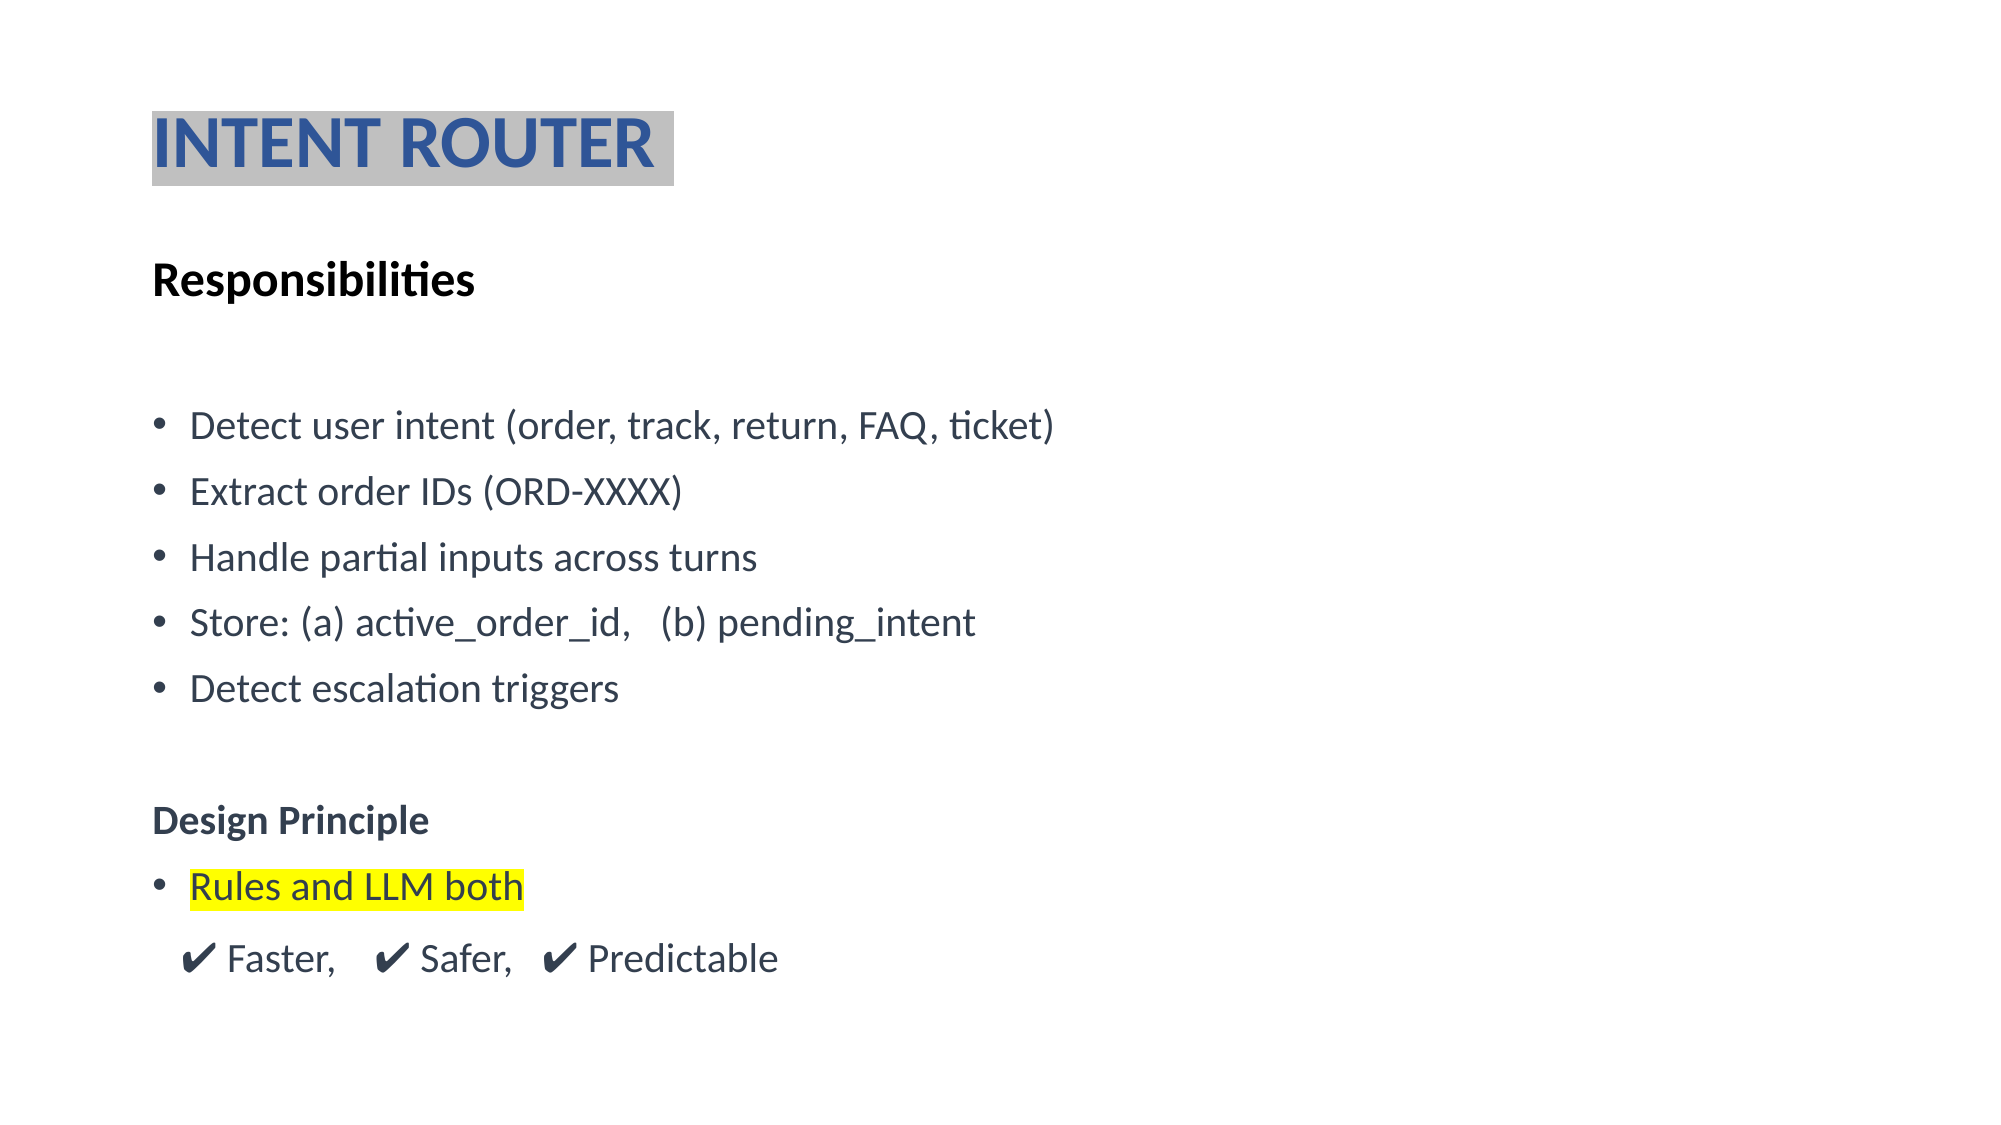

# INTENT ROUTER
Responsibilities

Detect user intent (order, track, return, FAQ, ticket)
Extract order IDs (ORD-XXXX)
Handle partial inputs across turns
Store: (a) active_order_id,   (b) pending_intent
Detect escalation triggers

Design Principle
Rules and LLM both
   ✔ Faster,    ✔ Safer,   ✔ Predictable